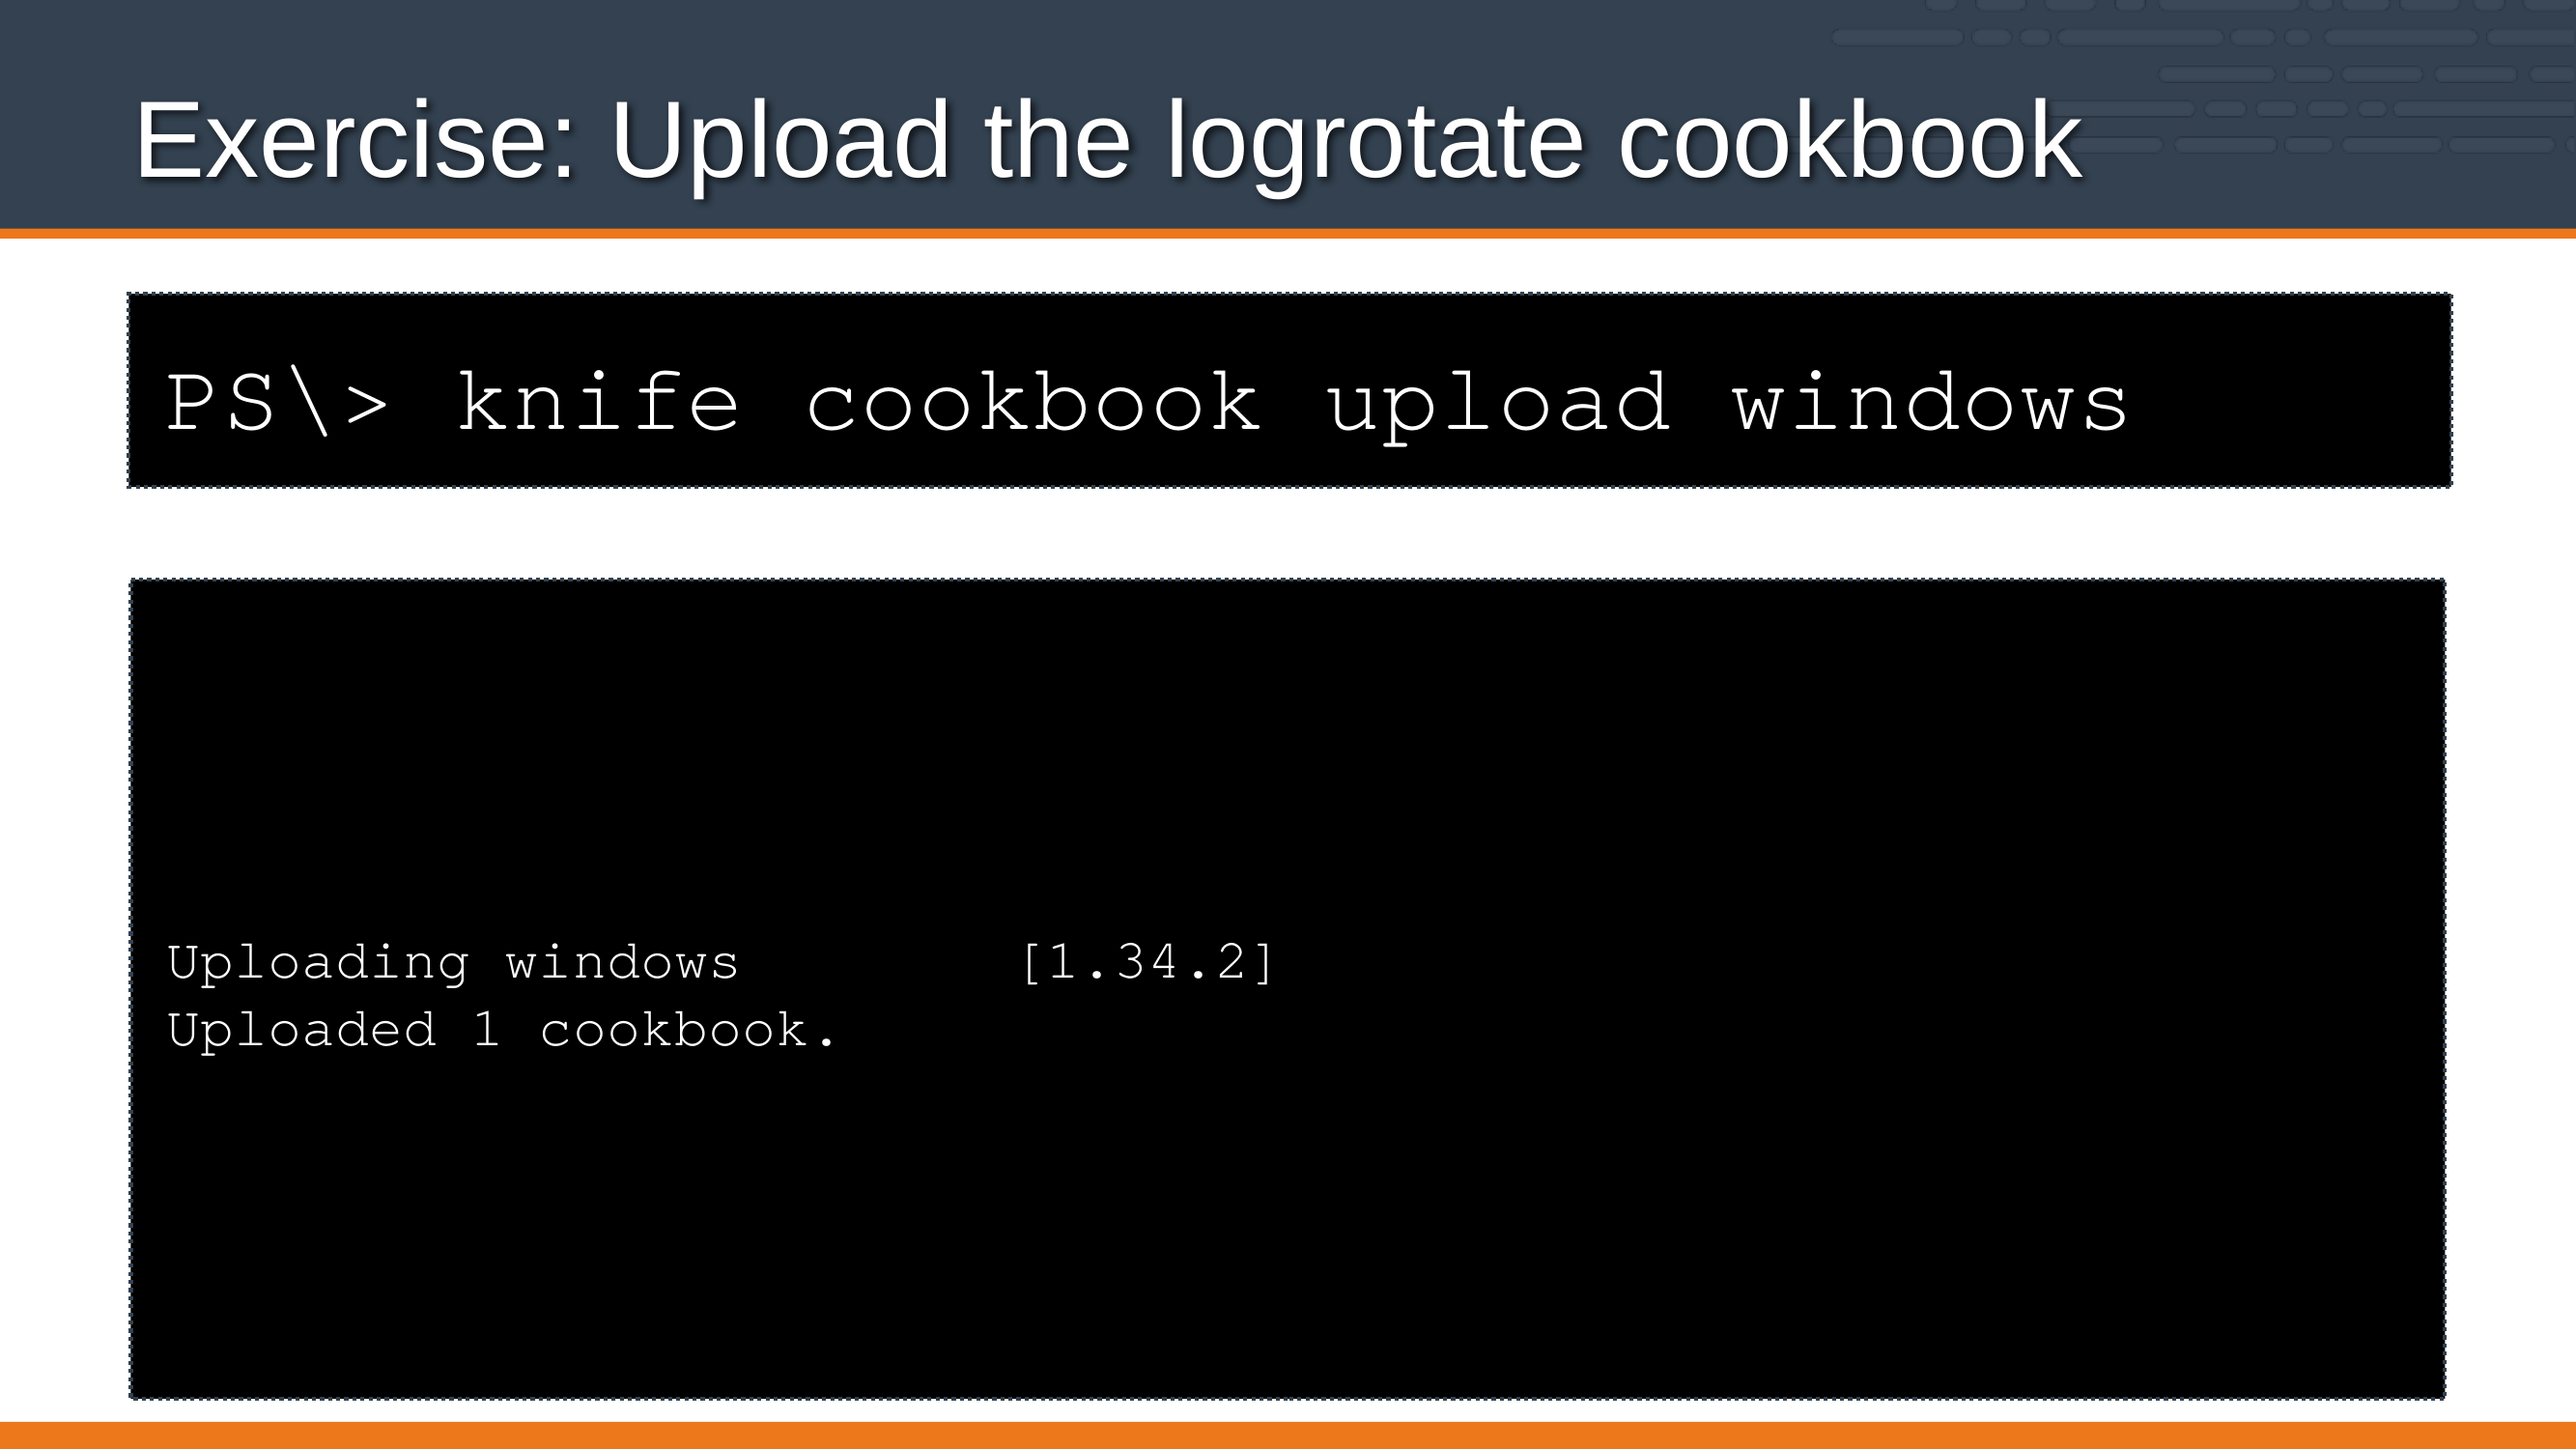

# Exercise: Upload the logrotate cookbook
PS\> knife cookbook upload windows
Uploading windows        [1.34.2]
Uploaded 1 cookbook.